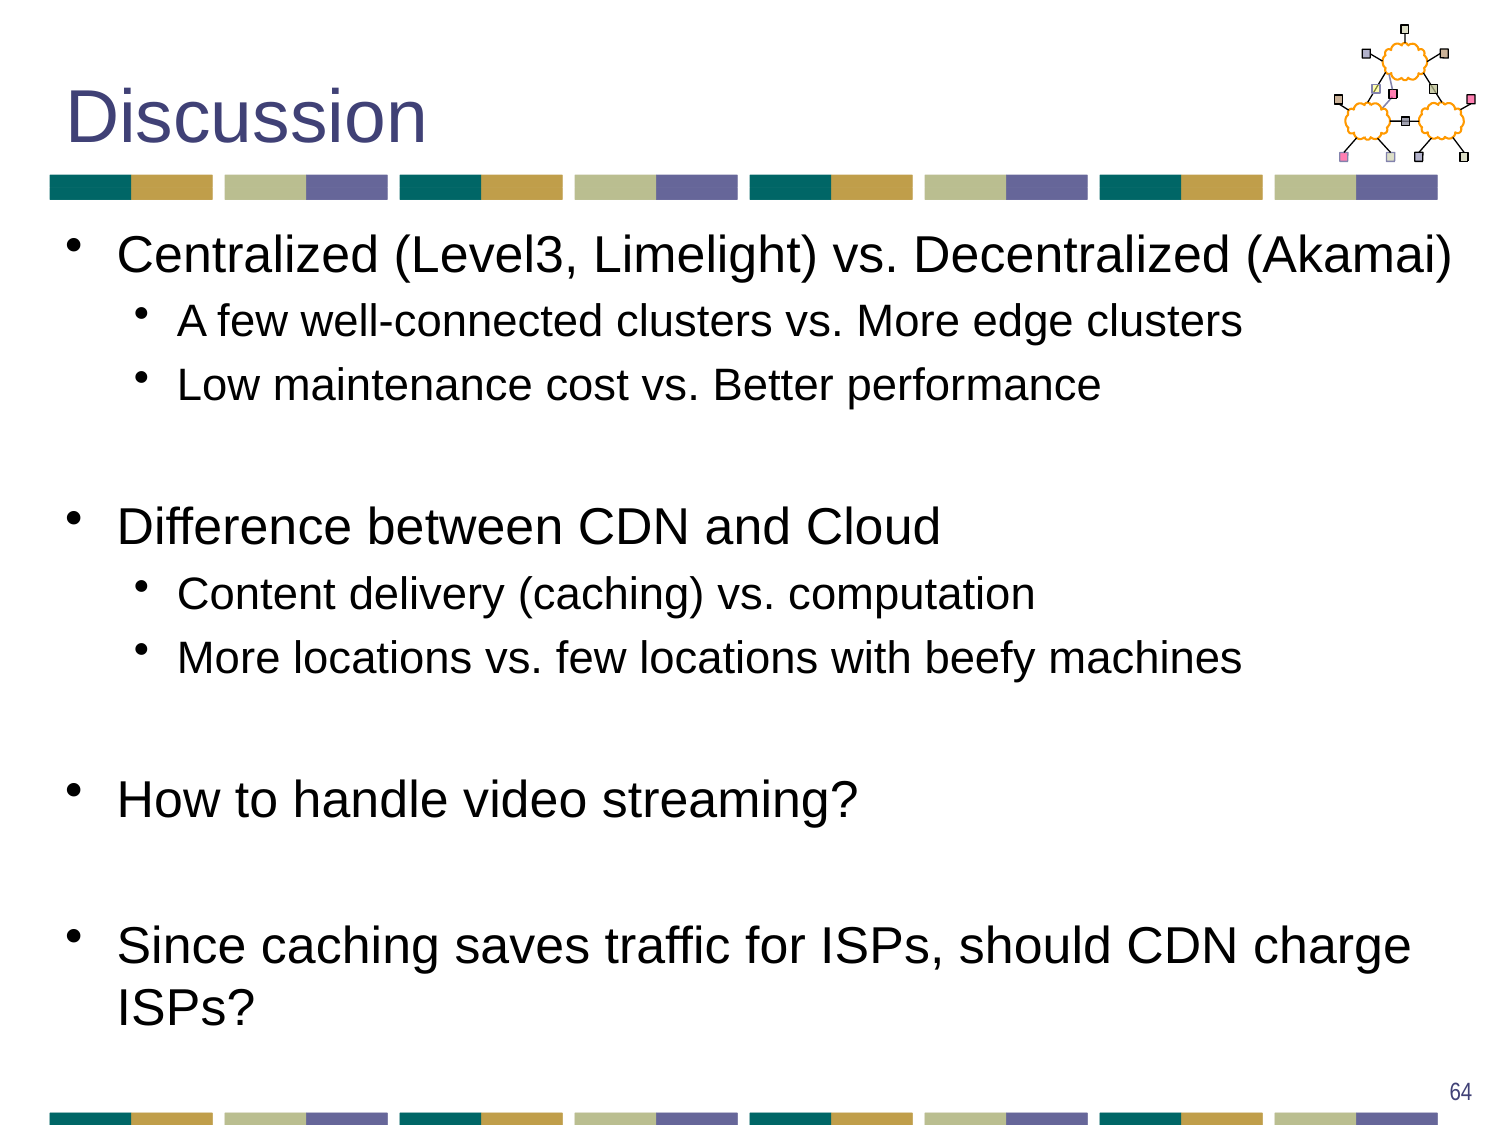

# Discussion
Centralized (Level3, Limelight) vs. Decentralized (Akamai)
A few well-connected clusters vs. More edge clusters
Low maintenance cost vs. Better performance

Difference between CDN and Cloud
Content delivery (caching) vs. computation
More locations vs. few locations with beefy machines

How to handle video streaming?

Since caching saves traffic for ISPs, should CDN charge ISPs?
64